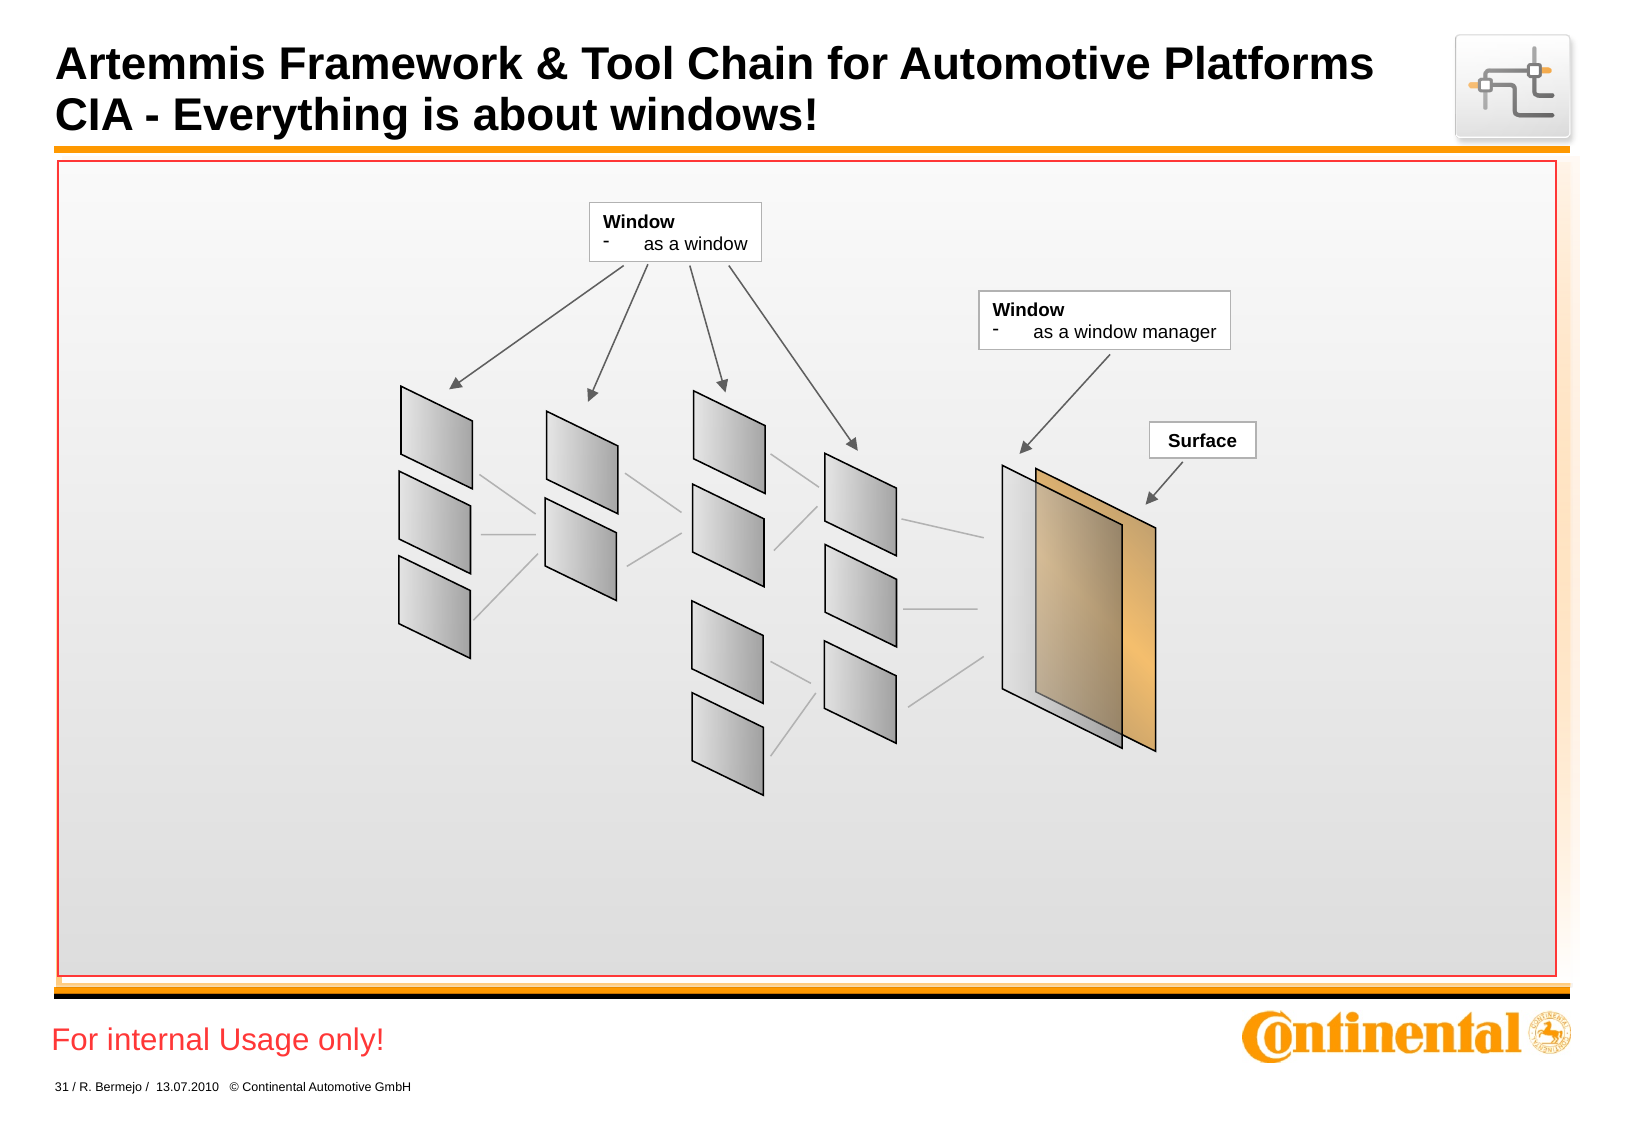

Artemmis Framework & Tool Chain for Automotive Platforms
CIA - Everything is about windows!

Window
 as a window

Window
 as a window manager

Surface

31 / R. Bermejo /  13.07.2010   © Continental Automotive GmbH